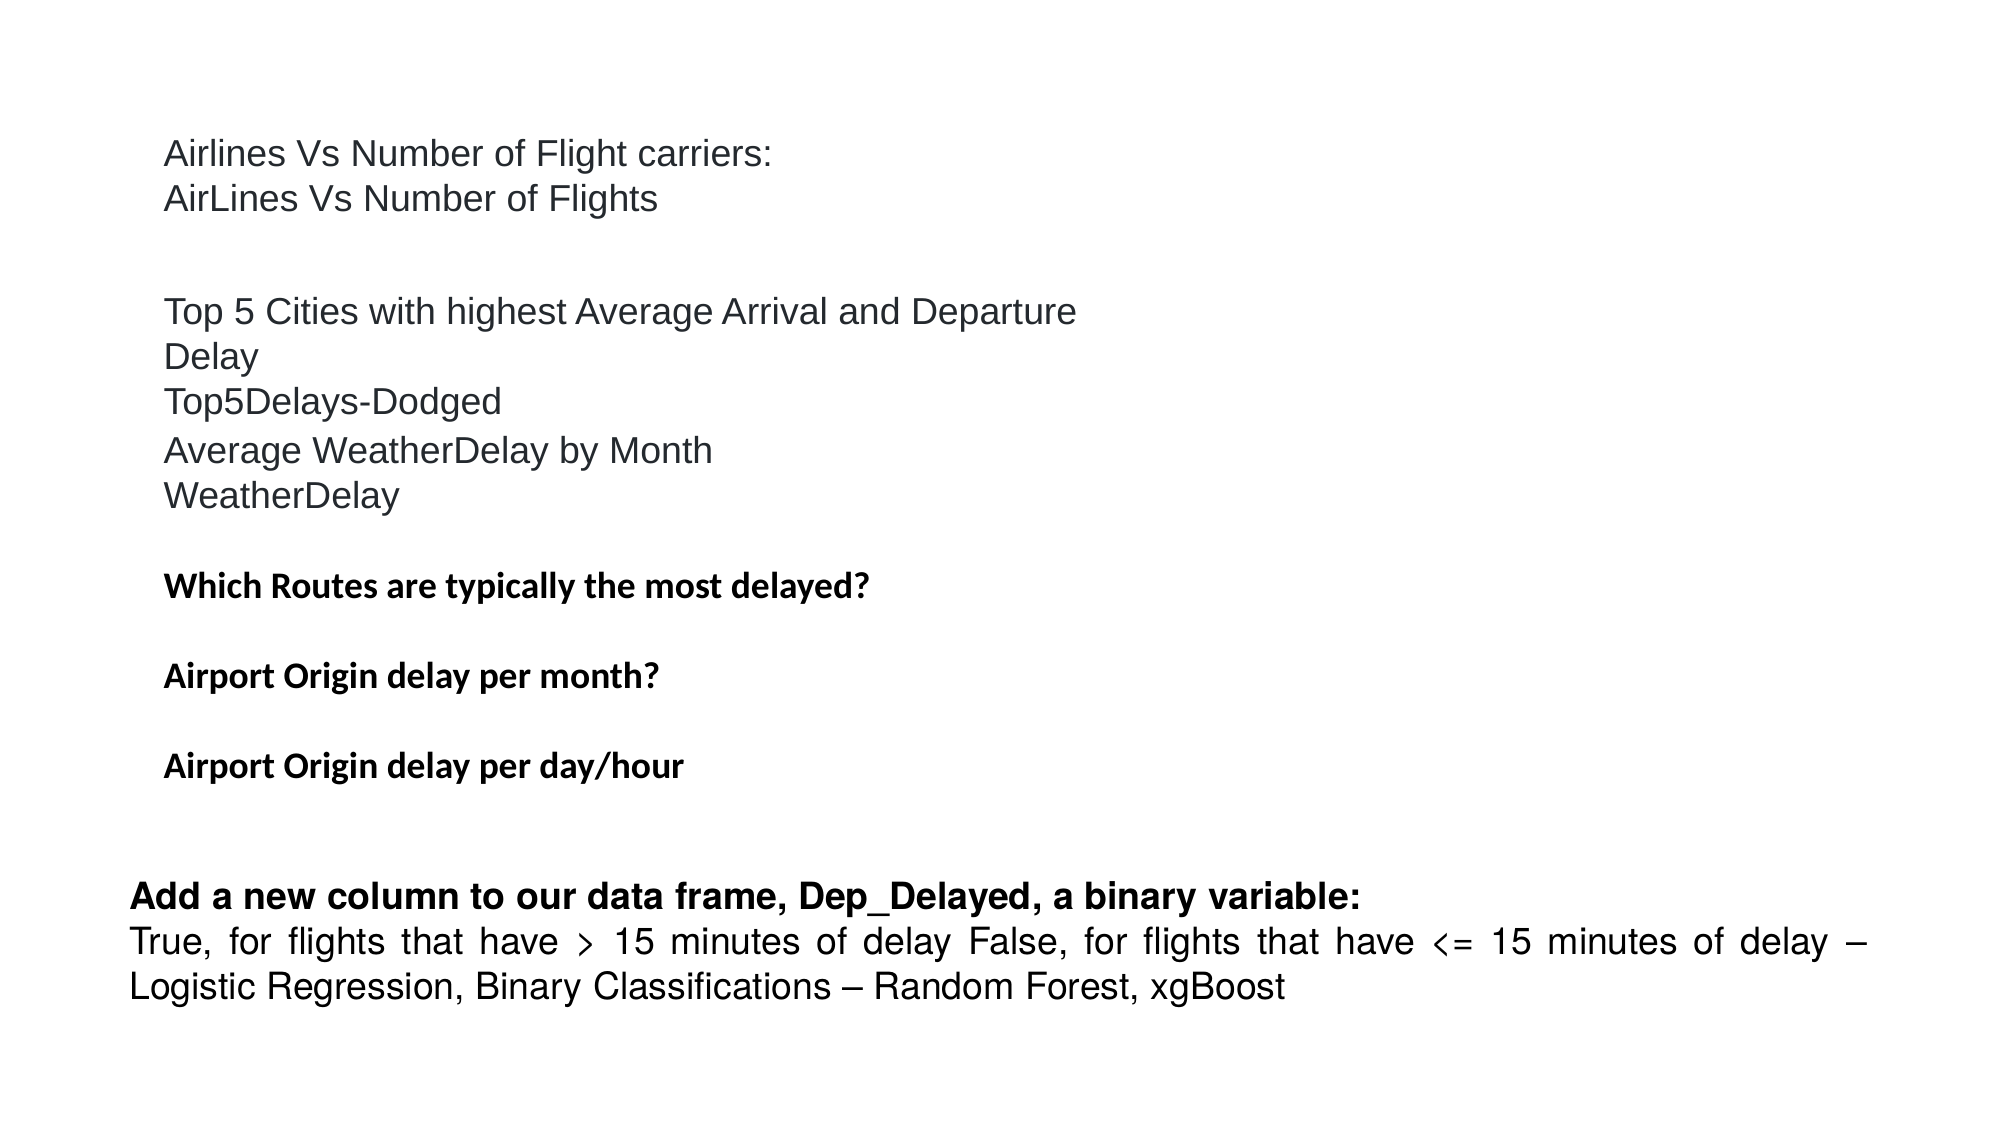

Airlines Vs Number of Flight carriers:
AirLines Vs Number of Flights
Top 5 Cities with highest Average Arrival and Departure Delay
Top5Delays-Dodged
Average WeatherDelay by Month
WeatherDelay

Which Routes are typically the most delayed?

Airport Origin delay per month?

Airport Origin delay per day/hour

Add a new column to our data frame, Dep_Delayed, a binary variable:
True, for flights that have > 15 minutes of delay False, for flights that have <= 15 minutes of delay – Logistic Regression, Binary Classifications – Random Forest, xgBoost